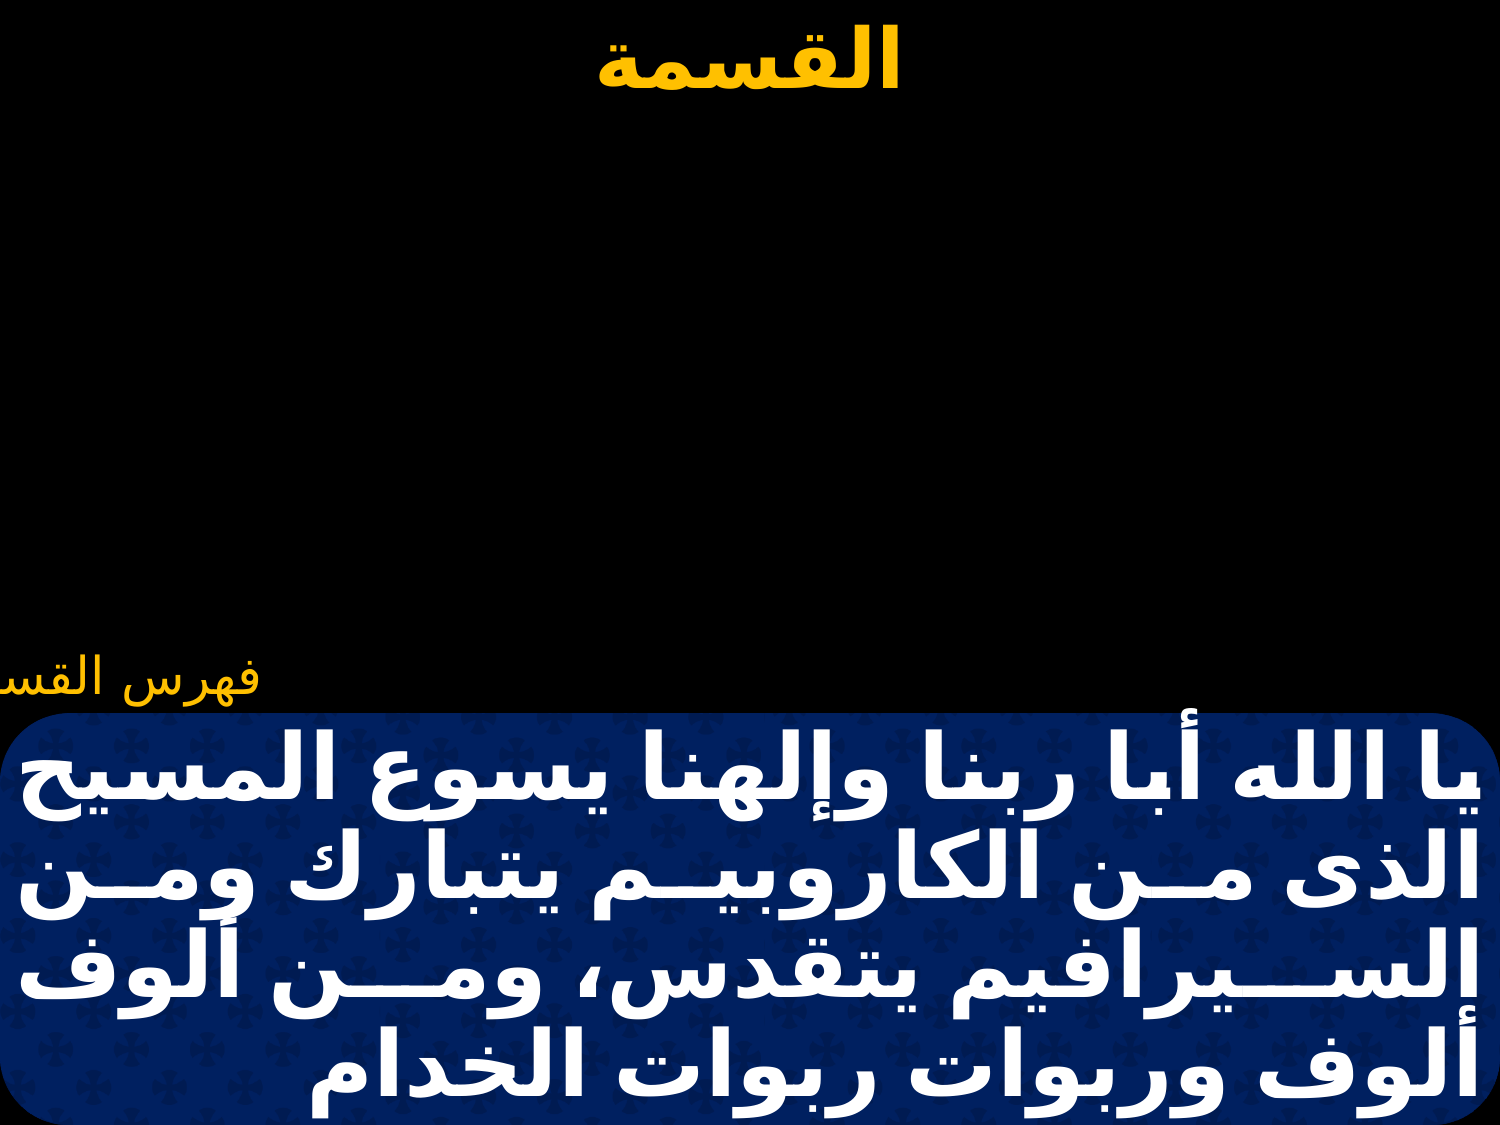

#
يا الله أبا ربنا وإلهنا يسوع المسيح الذى من الكاروبيم يتبارك ومن السيرافيم يتقدس، ومن ألوف ألوف وربوات ربوات الخدام الناطقين يتعظم. الذى يقدس ويكمِّل القرابين وتكميل الأثمار التى